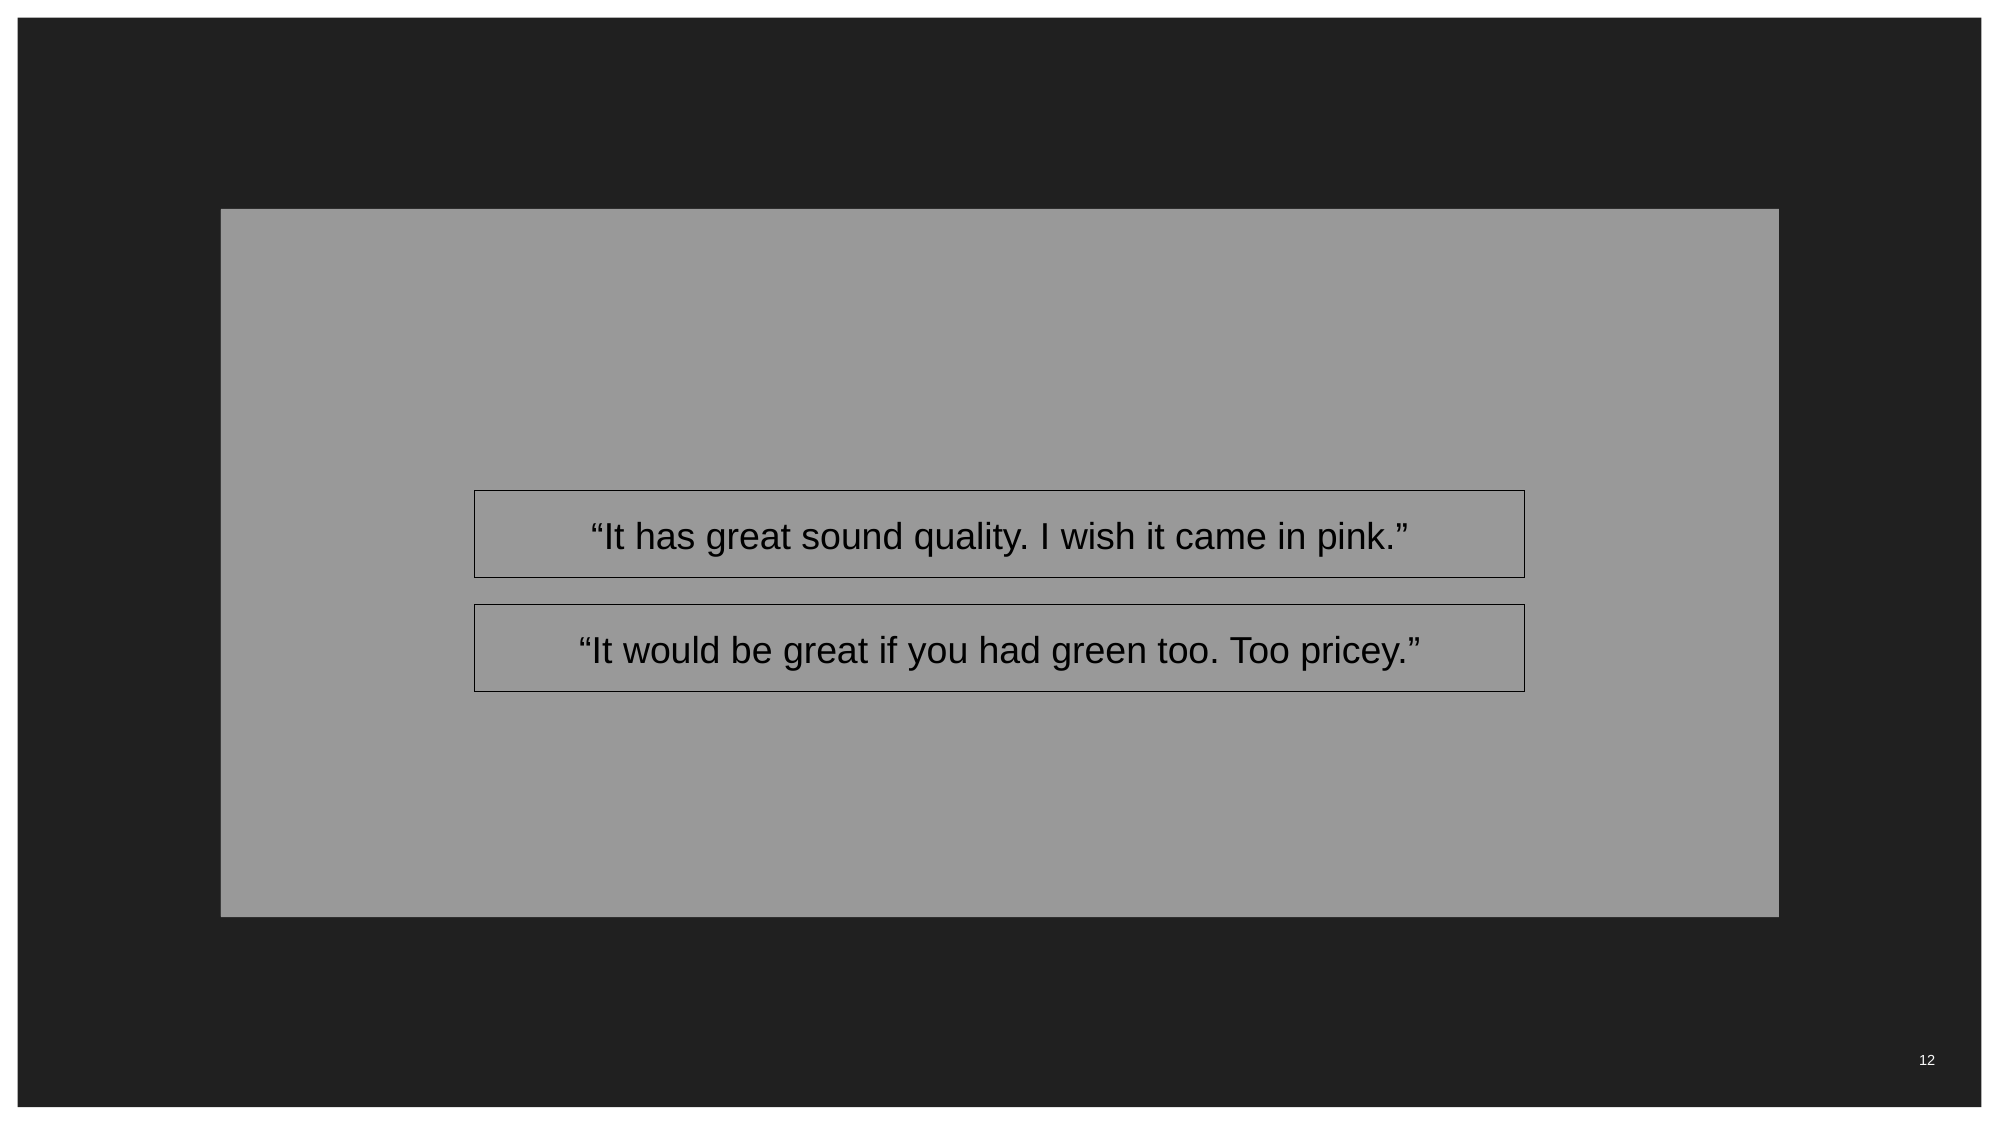

“It has great sound quality. I wish it came in pink.”
“It would be great if you had green too. Too pricey.”

“I love the SoundSport Free!”
“This was the biggest waste of money.”
“It has great sound quality. I wish it came in pink.”
“It would be great if you had green too. Too pricey.”
“Could you speak more in a voice? I do not know how to use, so thank you.”
12